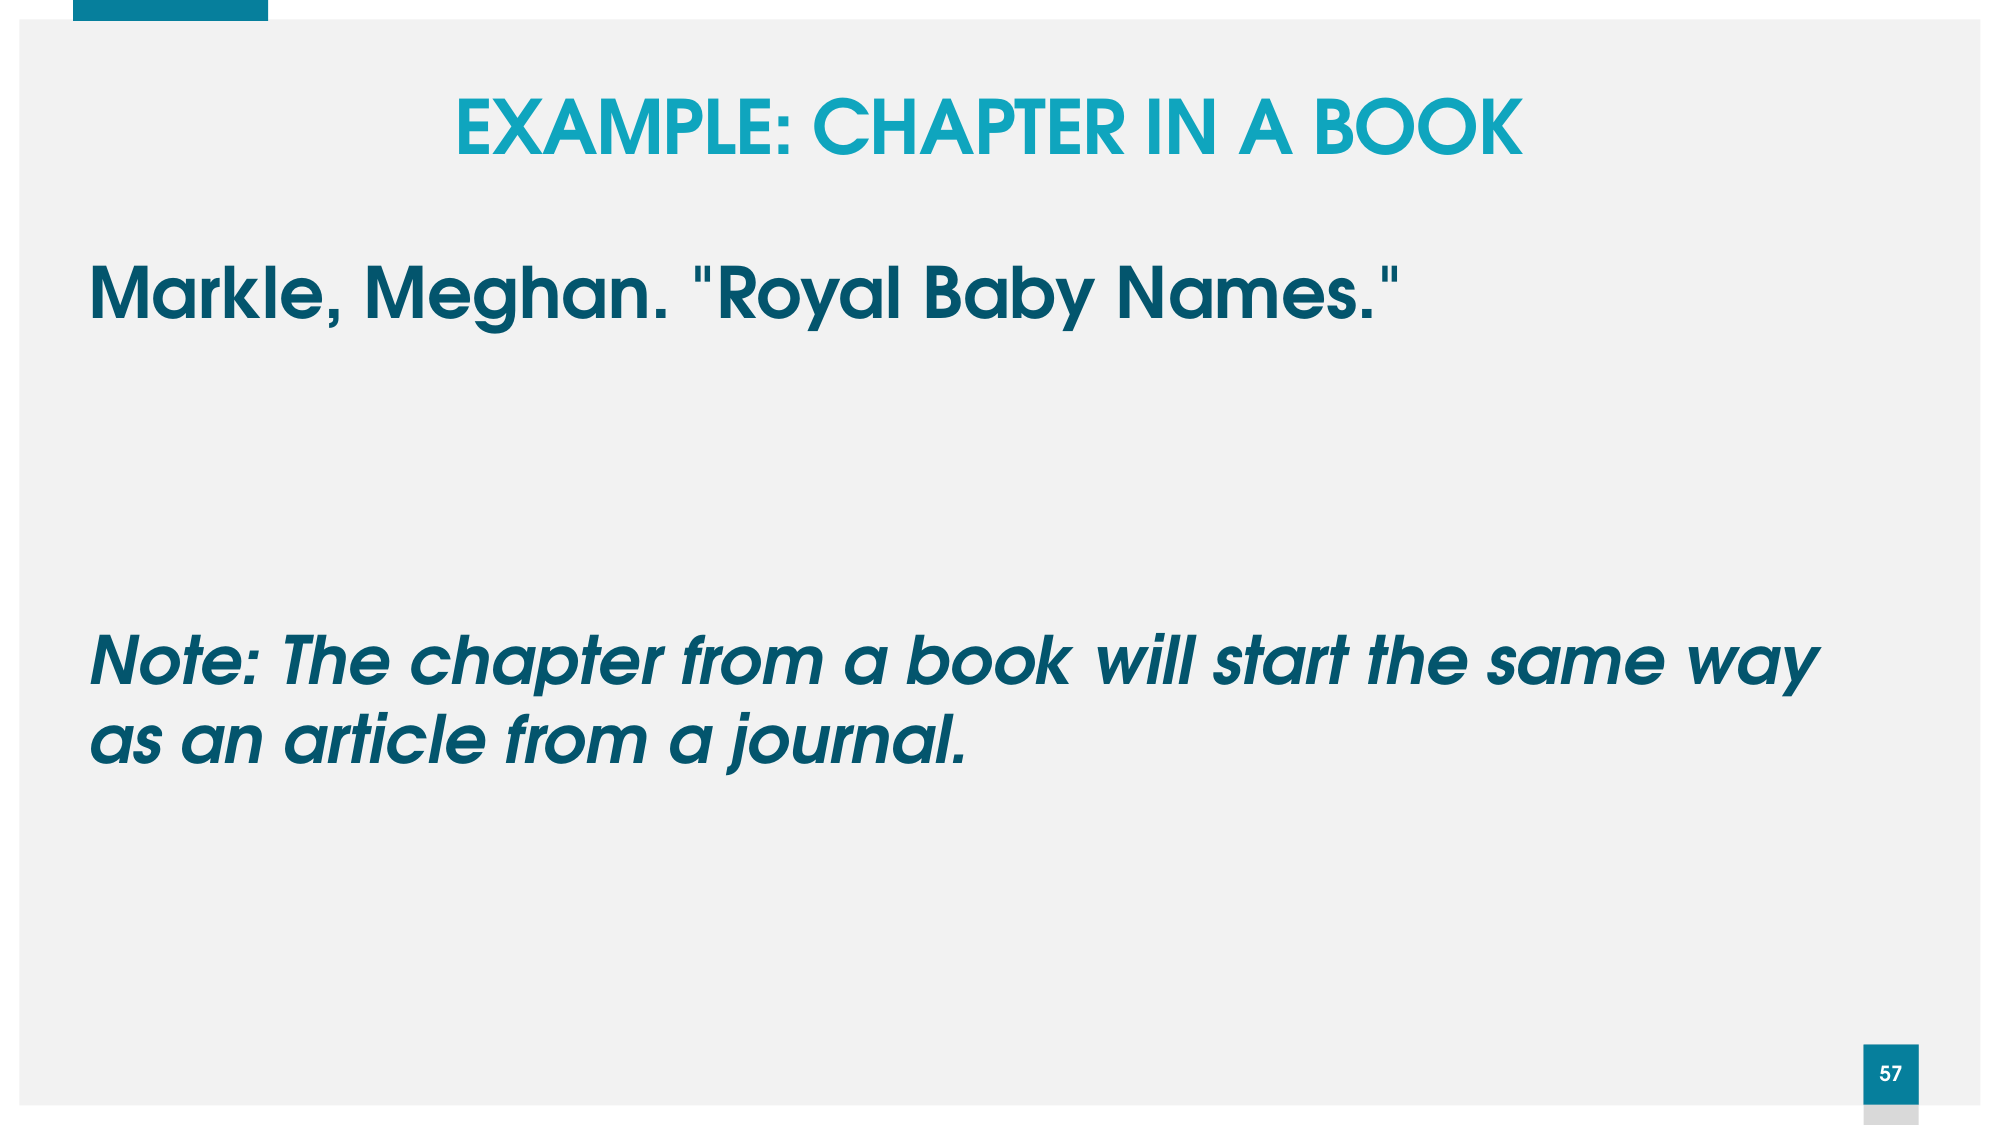

# EXAMPLE: CHAPTER IN A BOOK
Markle, Meghan. "Royal Baby Names."

Note: The chapter from a book will start the same way as an article from a journal.